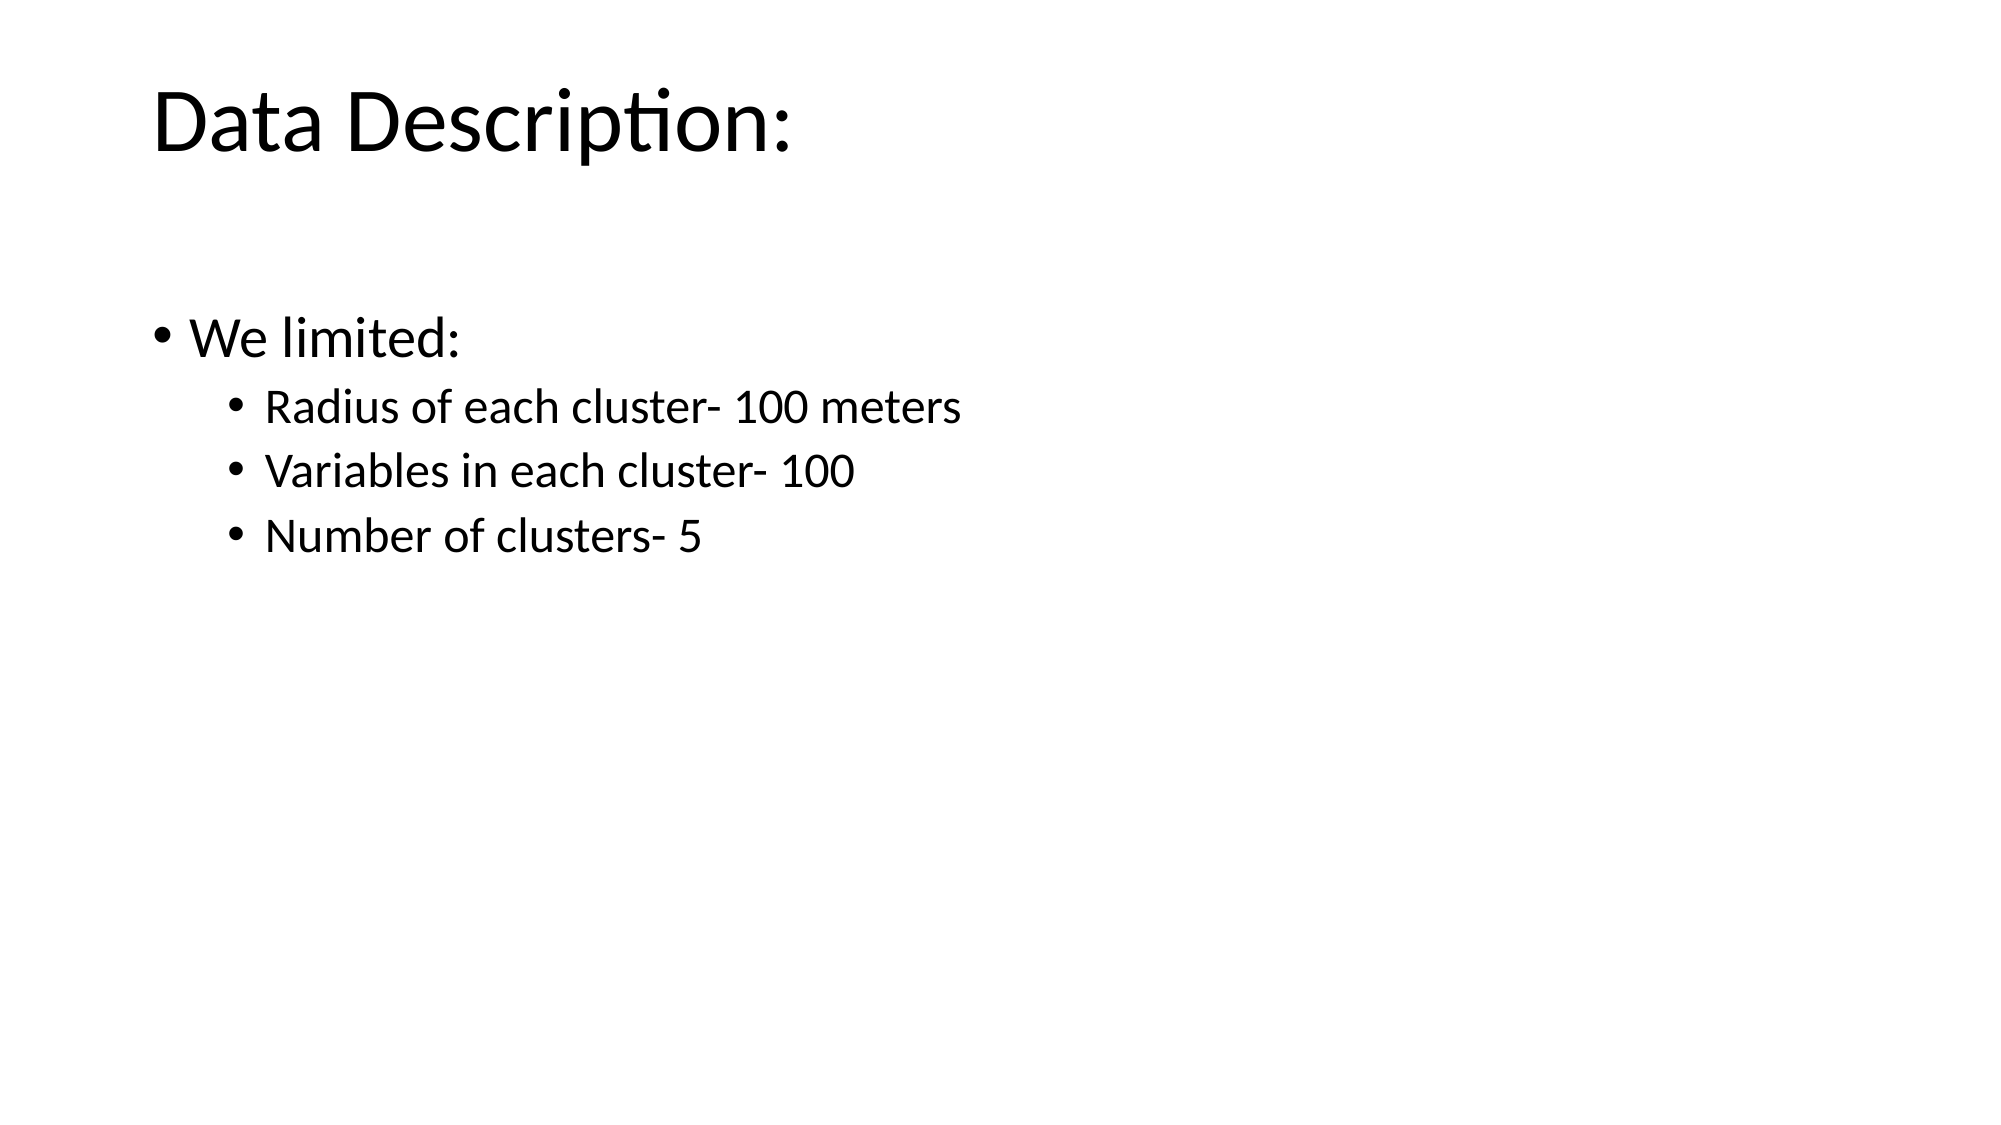

# Data Description:
We limited:
Radius of each cluster- 100 meters
Variables in each cluster- 100
Number of clusters- 5